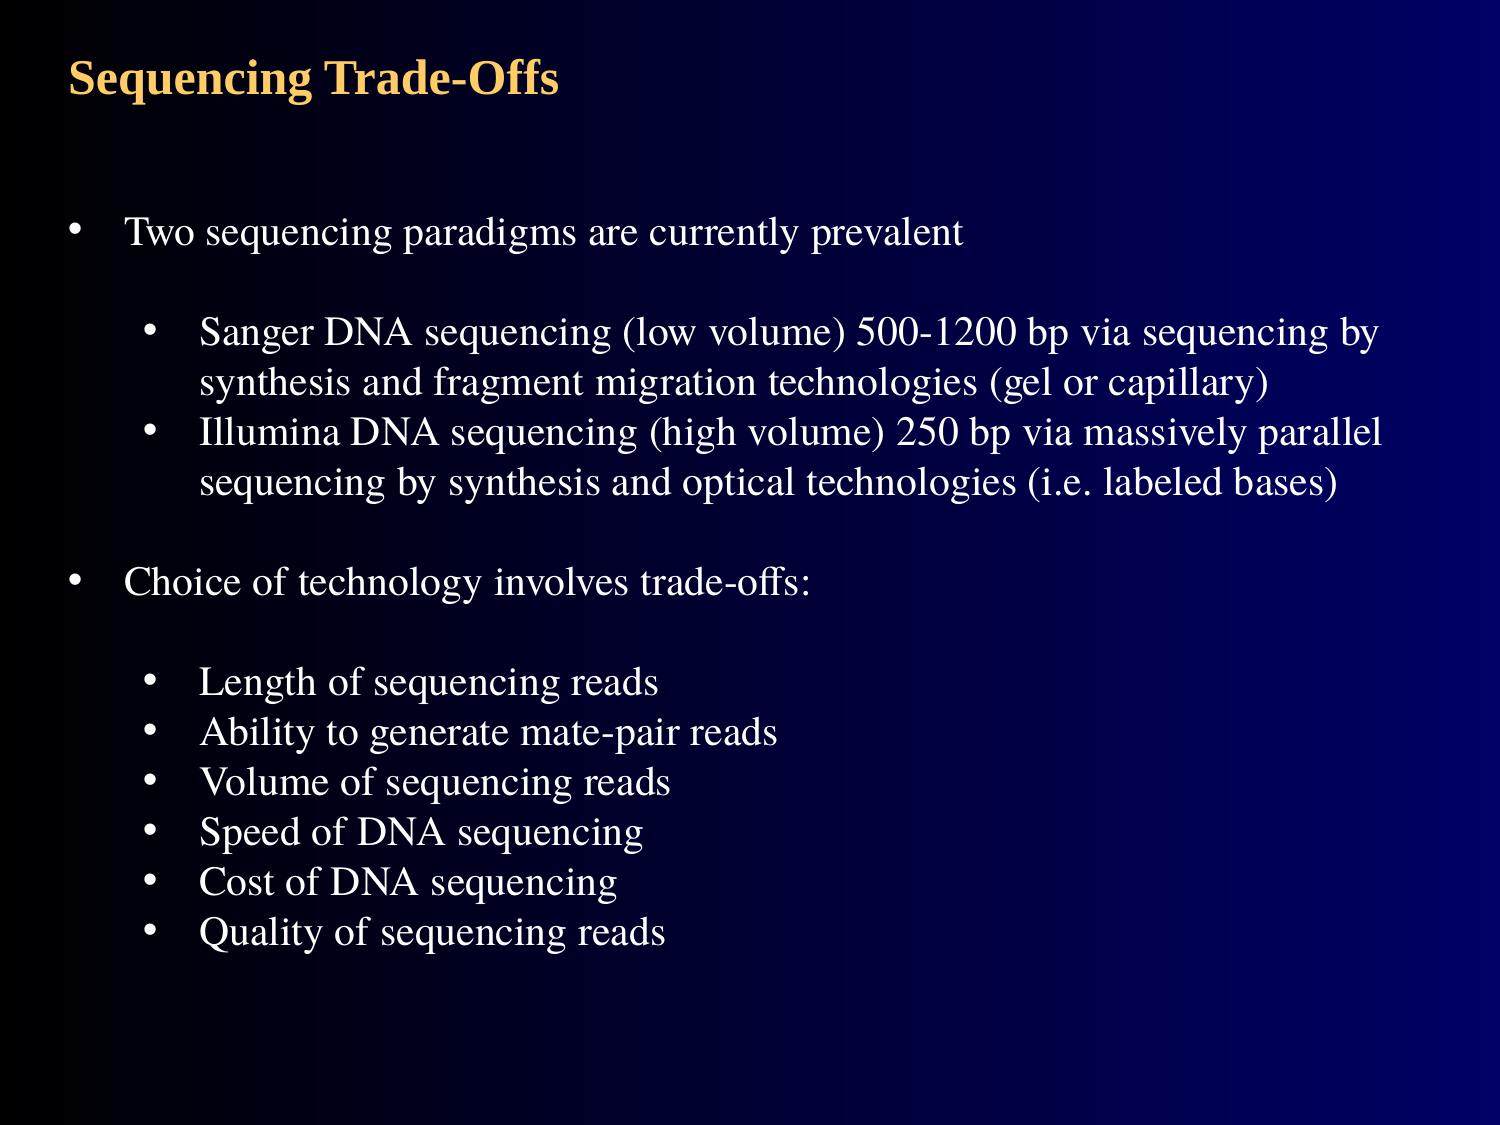

# Sequencing Trade-Offs
Two sequencing paradigms are currently prevalent

Sanger DNA sequencing (low volume) 500-1200 bp via sequencing by synthesis and fragment migration technologies (gel or capillary)
Illumina DNA sequencing (high volume) 250 bp via massively parallel sequencing by synthesis and optical technologies (i.e. labeled bases)

Choice of technology involves trade-offs:

Length of sequencing reads
Ability to generate mate-pair reads
Volume of sequencing reads
Speed of DNA sequencing
Cost of DNA sequencing
Quality of sequencing reads